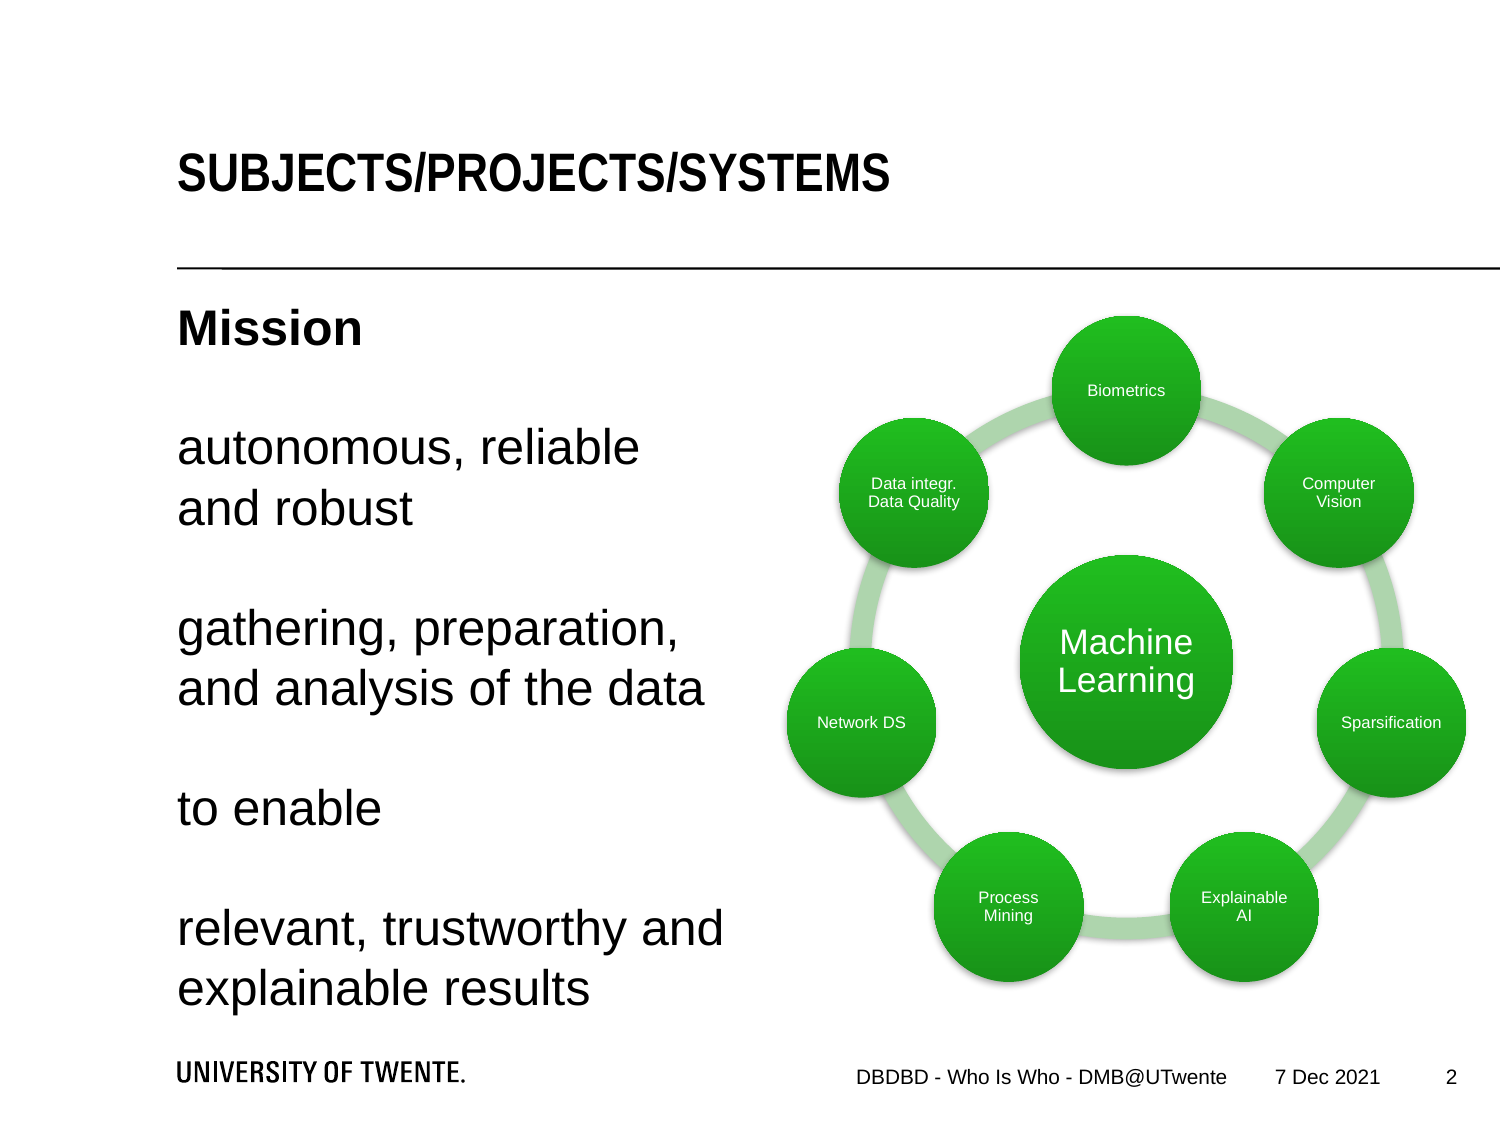

subjects/projects/systems

Mission

autonomous, reliable and robust

gathering, preparation, and analysis of the data

to enable

relevant, trustworthy and explainable results
Machine Learning
Biometrics
Computer Vision
Sparsification
Explainable AI
Process Mining
Network DS
Data integr.
Data Quality
2
DBDBD - Who Is Who - DMB@UTwente
7 Dec 2021